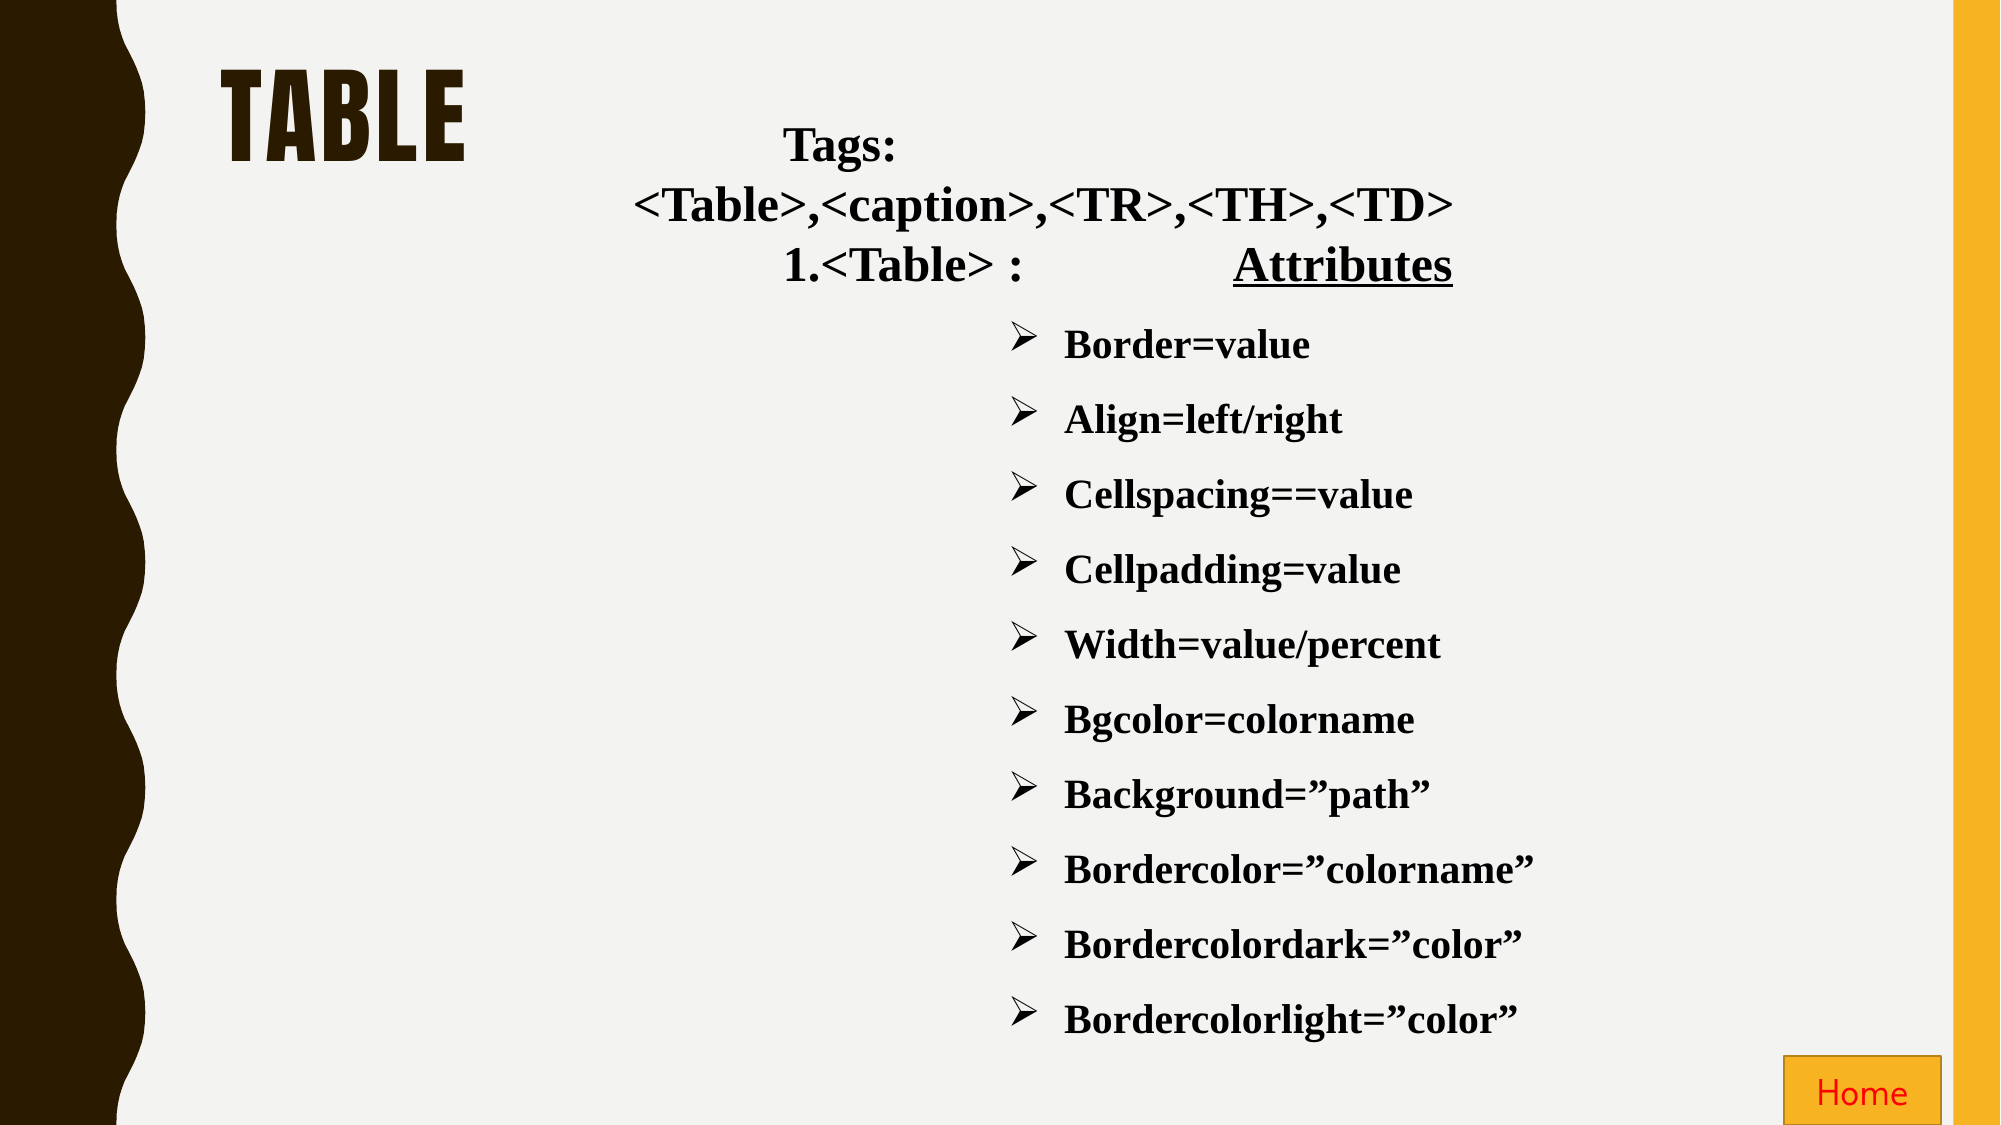

# Table
	Tags:         <Table>,<caption>,<TR>,<TH>,<TD>
	1.<Table> :		Attributes
Border=value
Align=left/right
Cellspacing==value
Cellpadding=value
Width=value/percent
Bgcolor=colorname
Background=”path”
Bordercolor=”colorname”
Bordercolordark=”color”
Bordercolorlight=”color”
Home